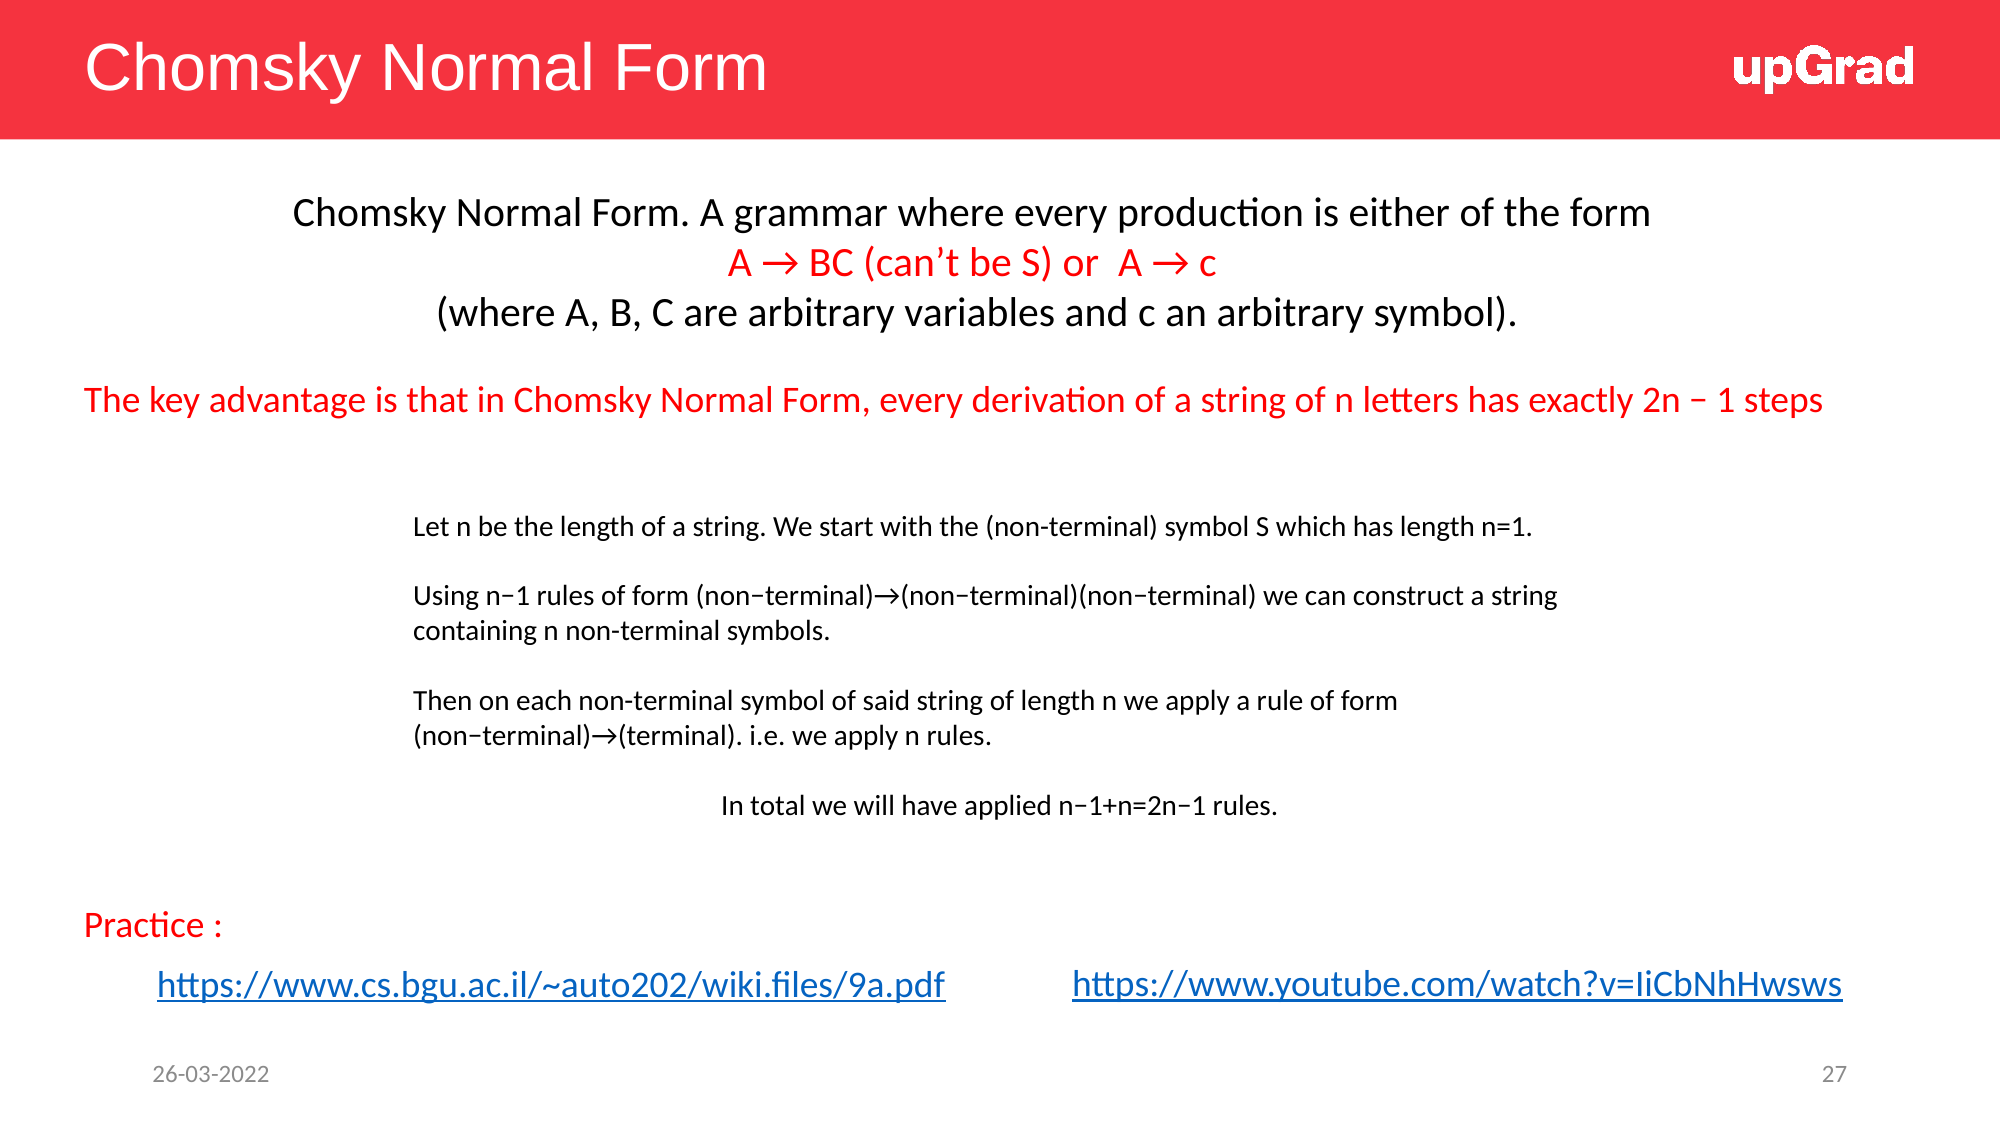

# Chomsky Normal Form
Chomsky Normal Form. A grammar where every production is either of the form
A → BC (can’t be S) or  A → c
(where A, B, C are arbitrary variables and c an arbitrary symbol).
The key advantage is that in Chomsky Normal Form, every derivation of a string of n letters has exactly 2n − 1 steps
Let n be the length of a string. We start with the (non-terminal) symbol S which has length n=1.

Using n−1 rules of form (non−terminal)→(non−terminal)(non−terminal) we can construct a string containing n non-terminal symbols.

Then on each non-terminal symbol of said string of length n we apply a rule of form (non−terminal)→(terminal). i.e. we apply n rules.

In total we will have applied n−1+n=2n−1 rules.
Practice :
https://www.youtube.com/watch?v=IiCbNhHwsws
https://www.cs.bgu.ac.il/~auto202/wiki.files/9a.pdf
26-03-2022
27